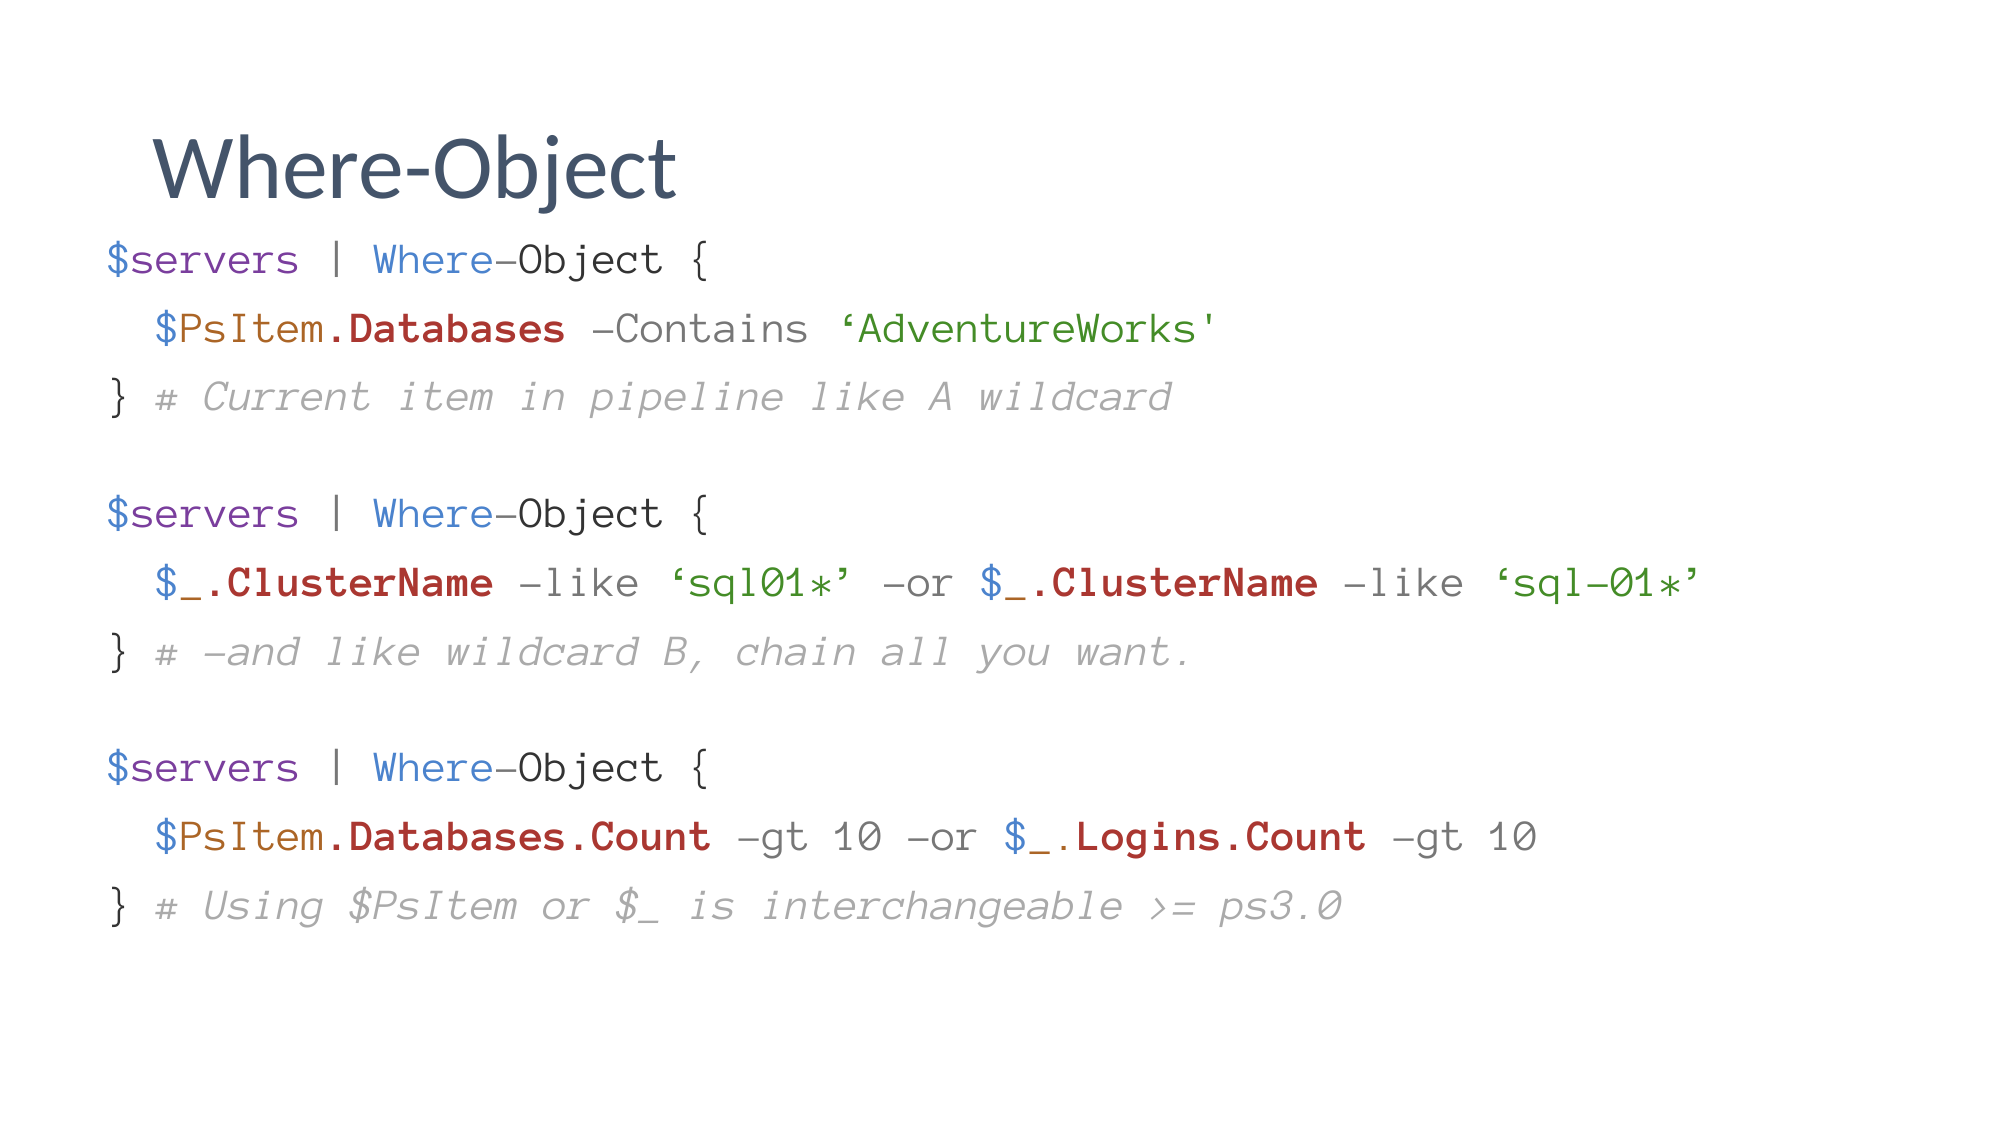

# Where-Object
$servers | Where-Object {
  $PsItem.Databases -Contains ‘AdventureWorks'
} # Current item in pipeline like A wildcard
$servers | Where-Object {
  $_.ClusterName -like ‘sql01*’ -or $_.ClusterName -like ‘sql-01*’
} # -and like wildcard B, chain all you want.
$servers | Where-Object {
  $PsItem.Databases.Count –gt 10 -or $_.Logins.Count –gt 10
} # Using $PsItem or $_ is interchangeable >= ps3.0